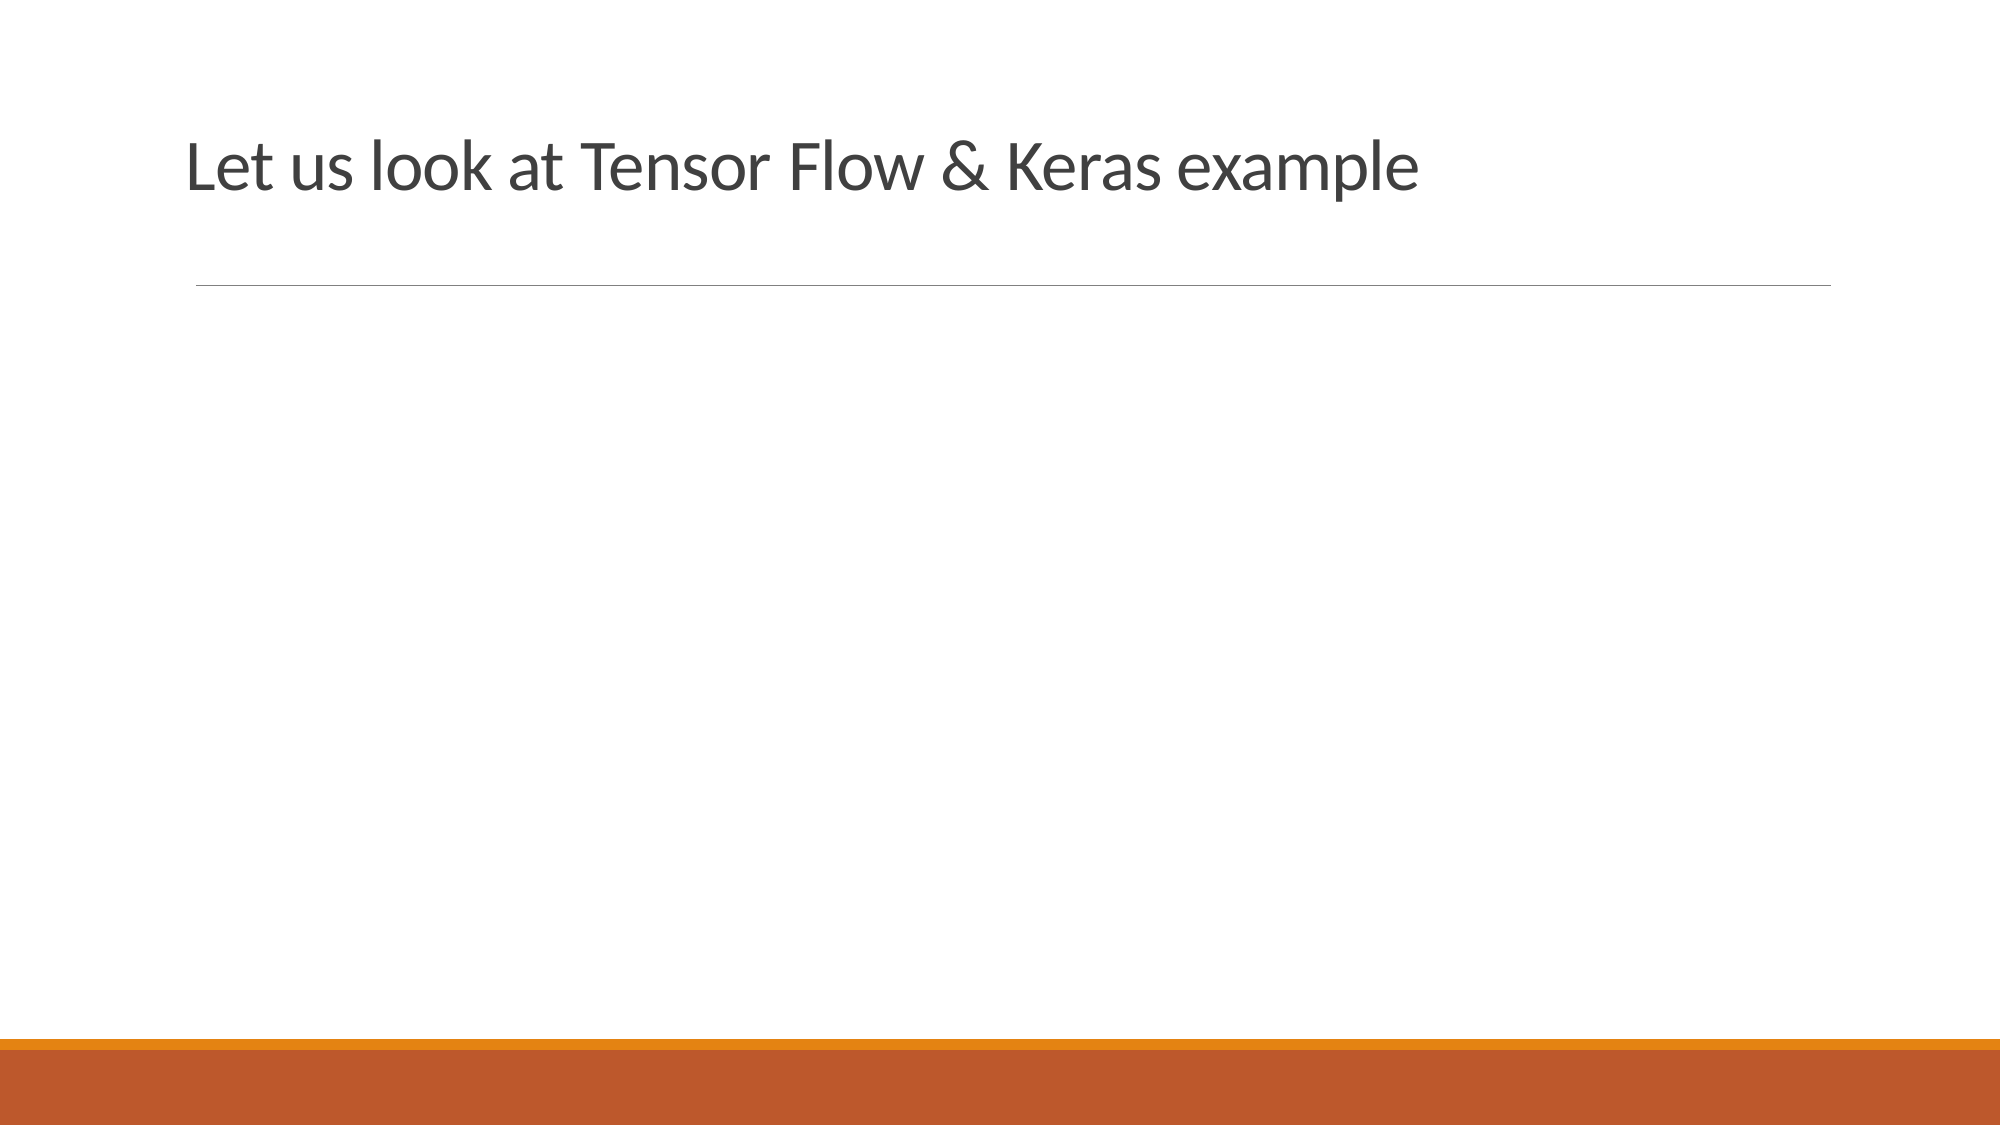

# Let us look at Tensor Flow & Keras example